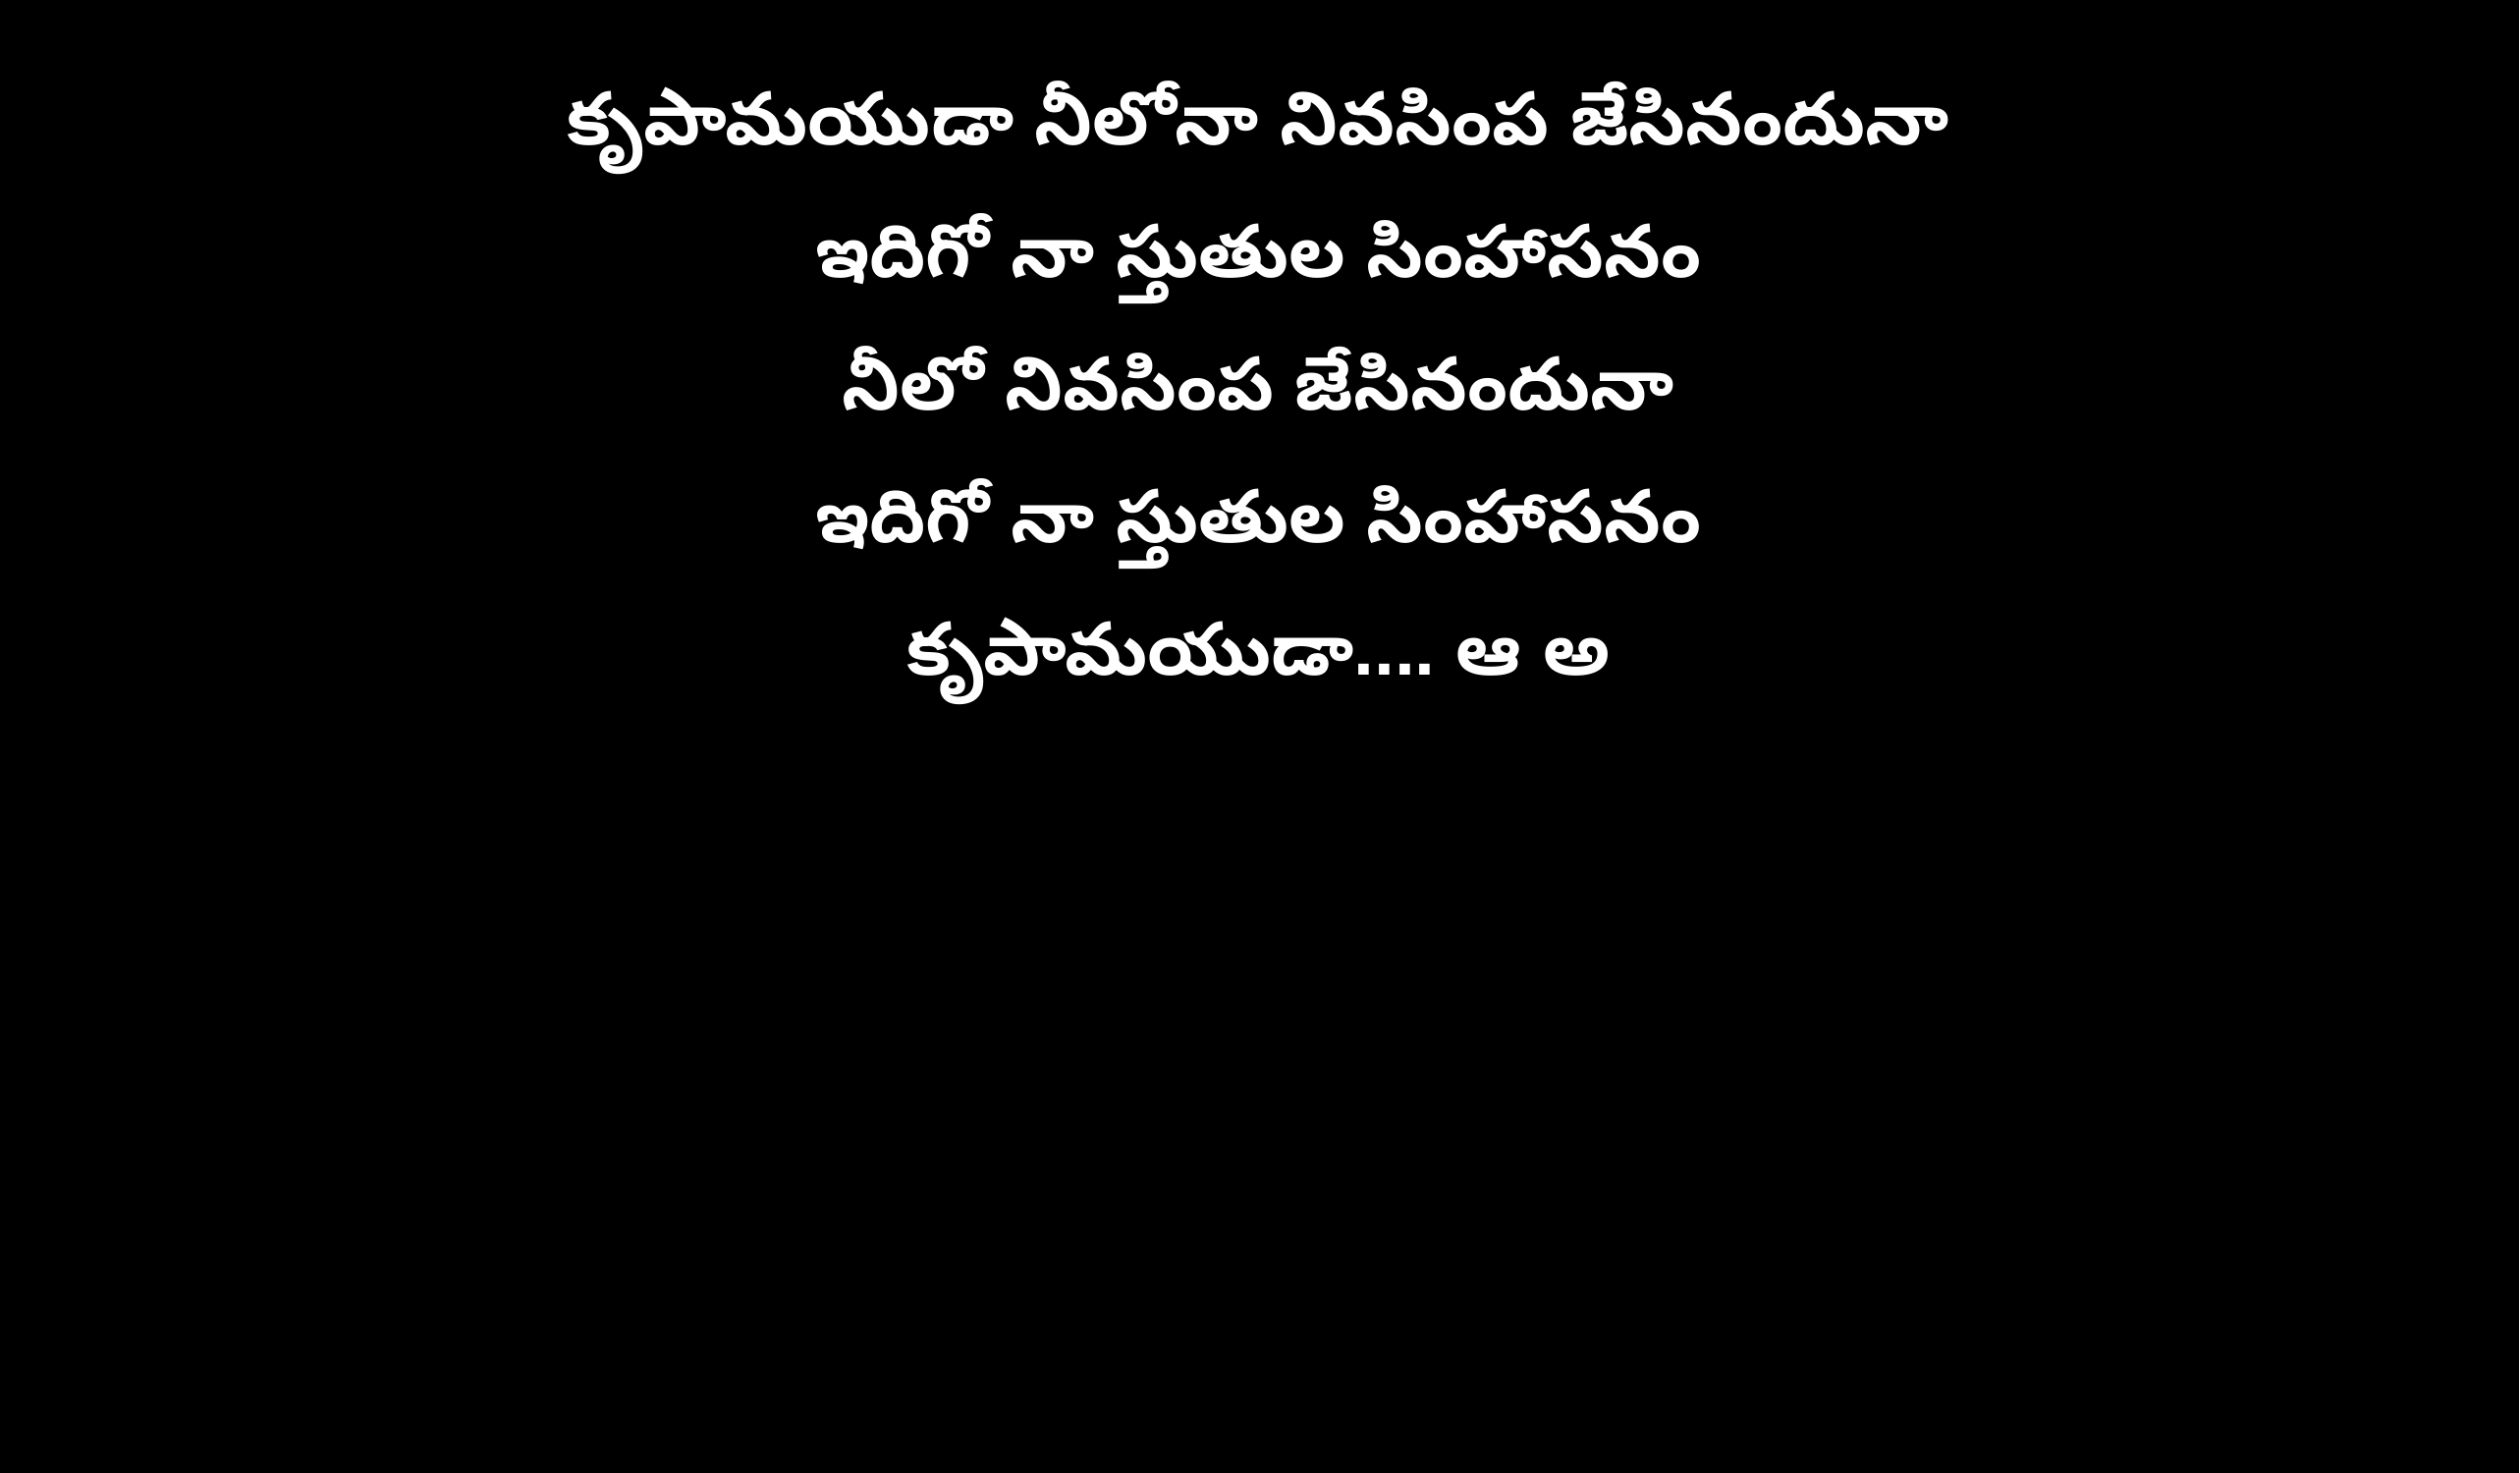

కృపామయుడా నీలోనా నివసింప జేసినందునా
ఇదిగో నా స్తుతుల సింహాసనం
నీలో నివసింప జేసినందునా
ఇదిగో నా స్తుతుల సింహాసనం
కృపామయుడా.... ఆ అ